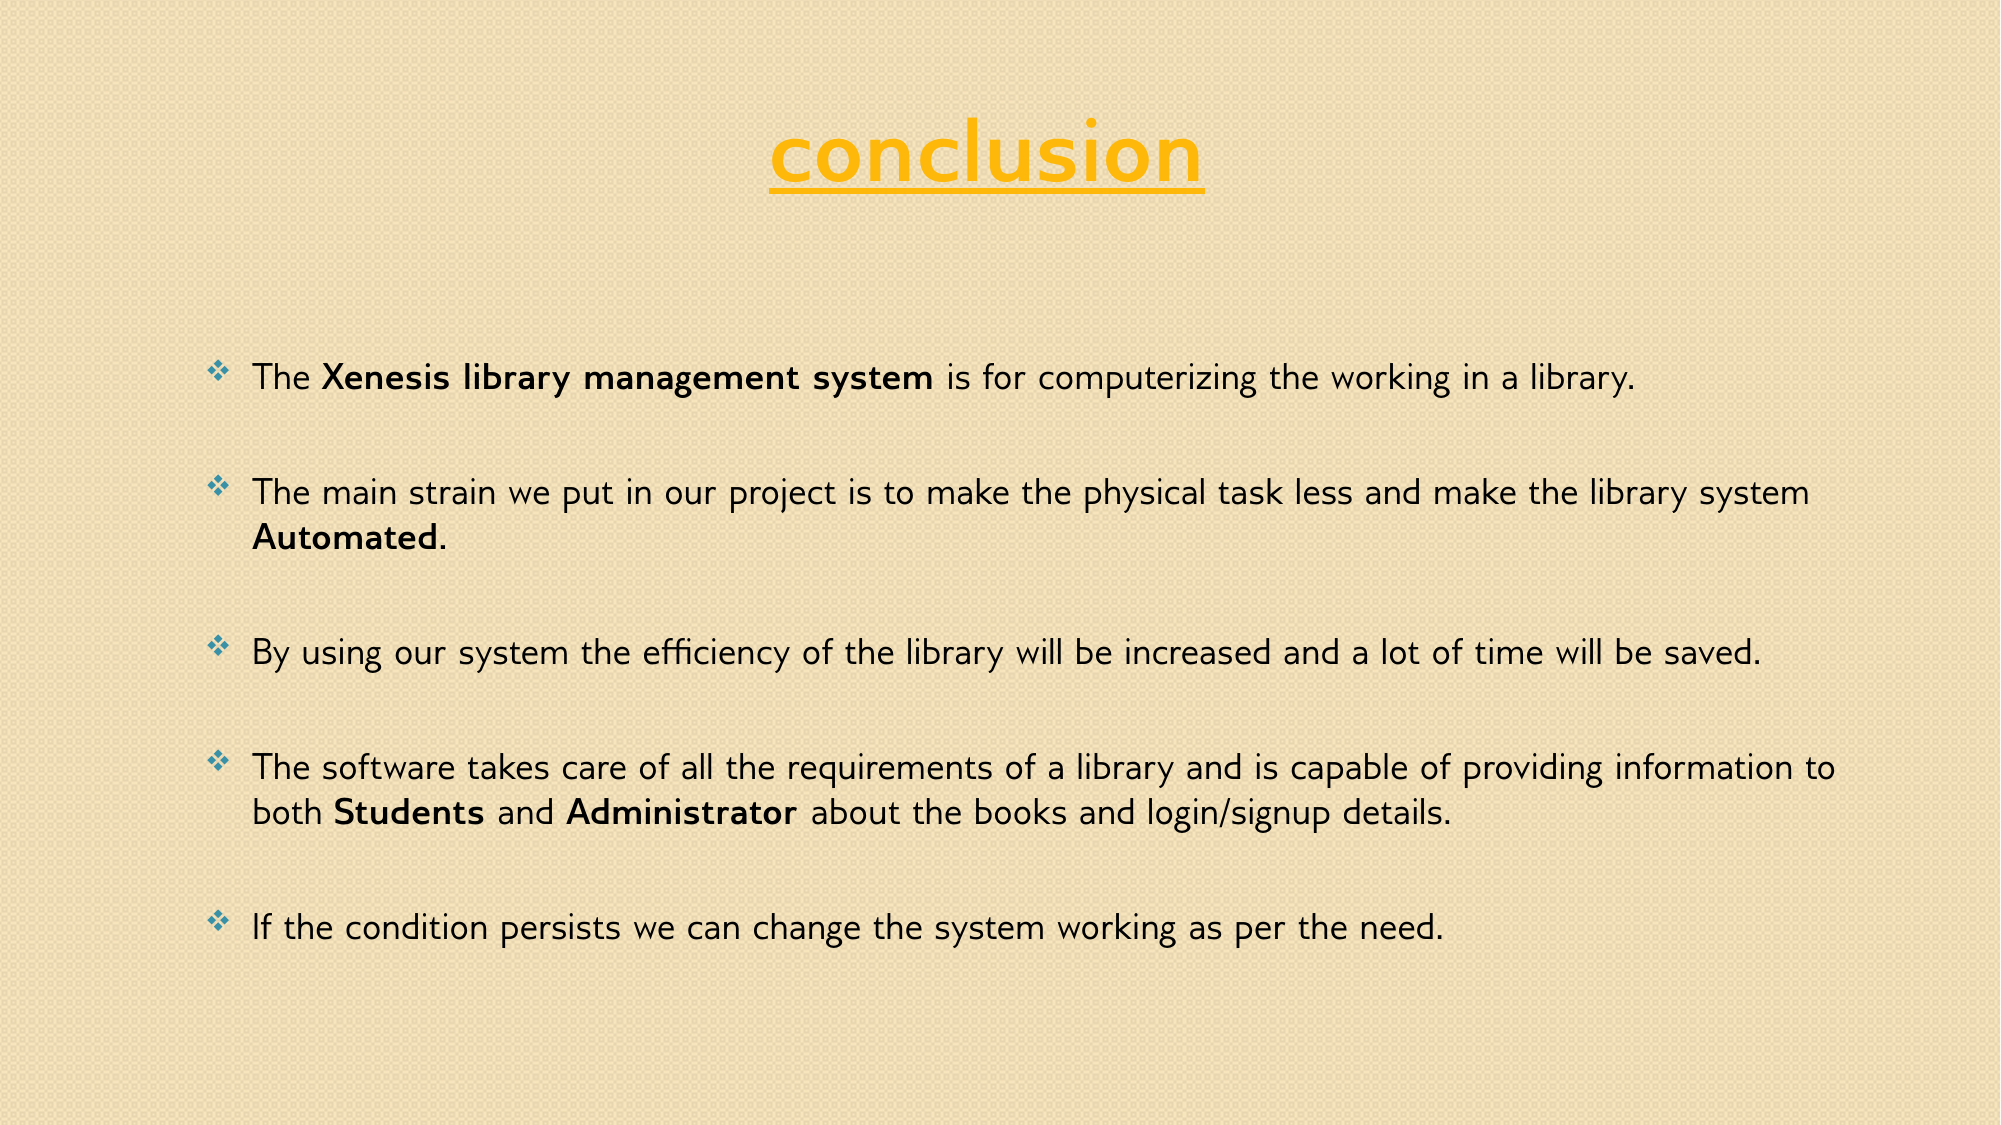

# conclusion
The Xenesis library management system is for computerizing the working in a library.

The main strain we put in our project is to make the physical task less and make the library system Automated.

By using our system the efficiency of the library will be increased and a lot of time will be saved.

The software takes care of all the requirements of a library and is capable of providing information to both Students and Administrator about the books and login/signup details.

If the condition persists we can change the system working as per the need.